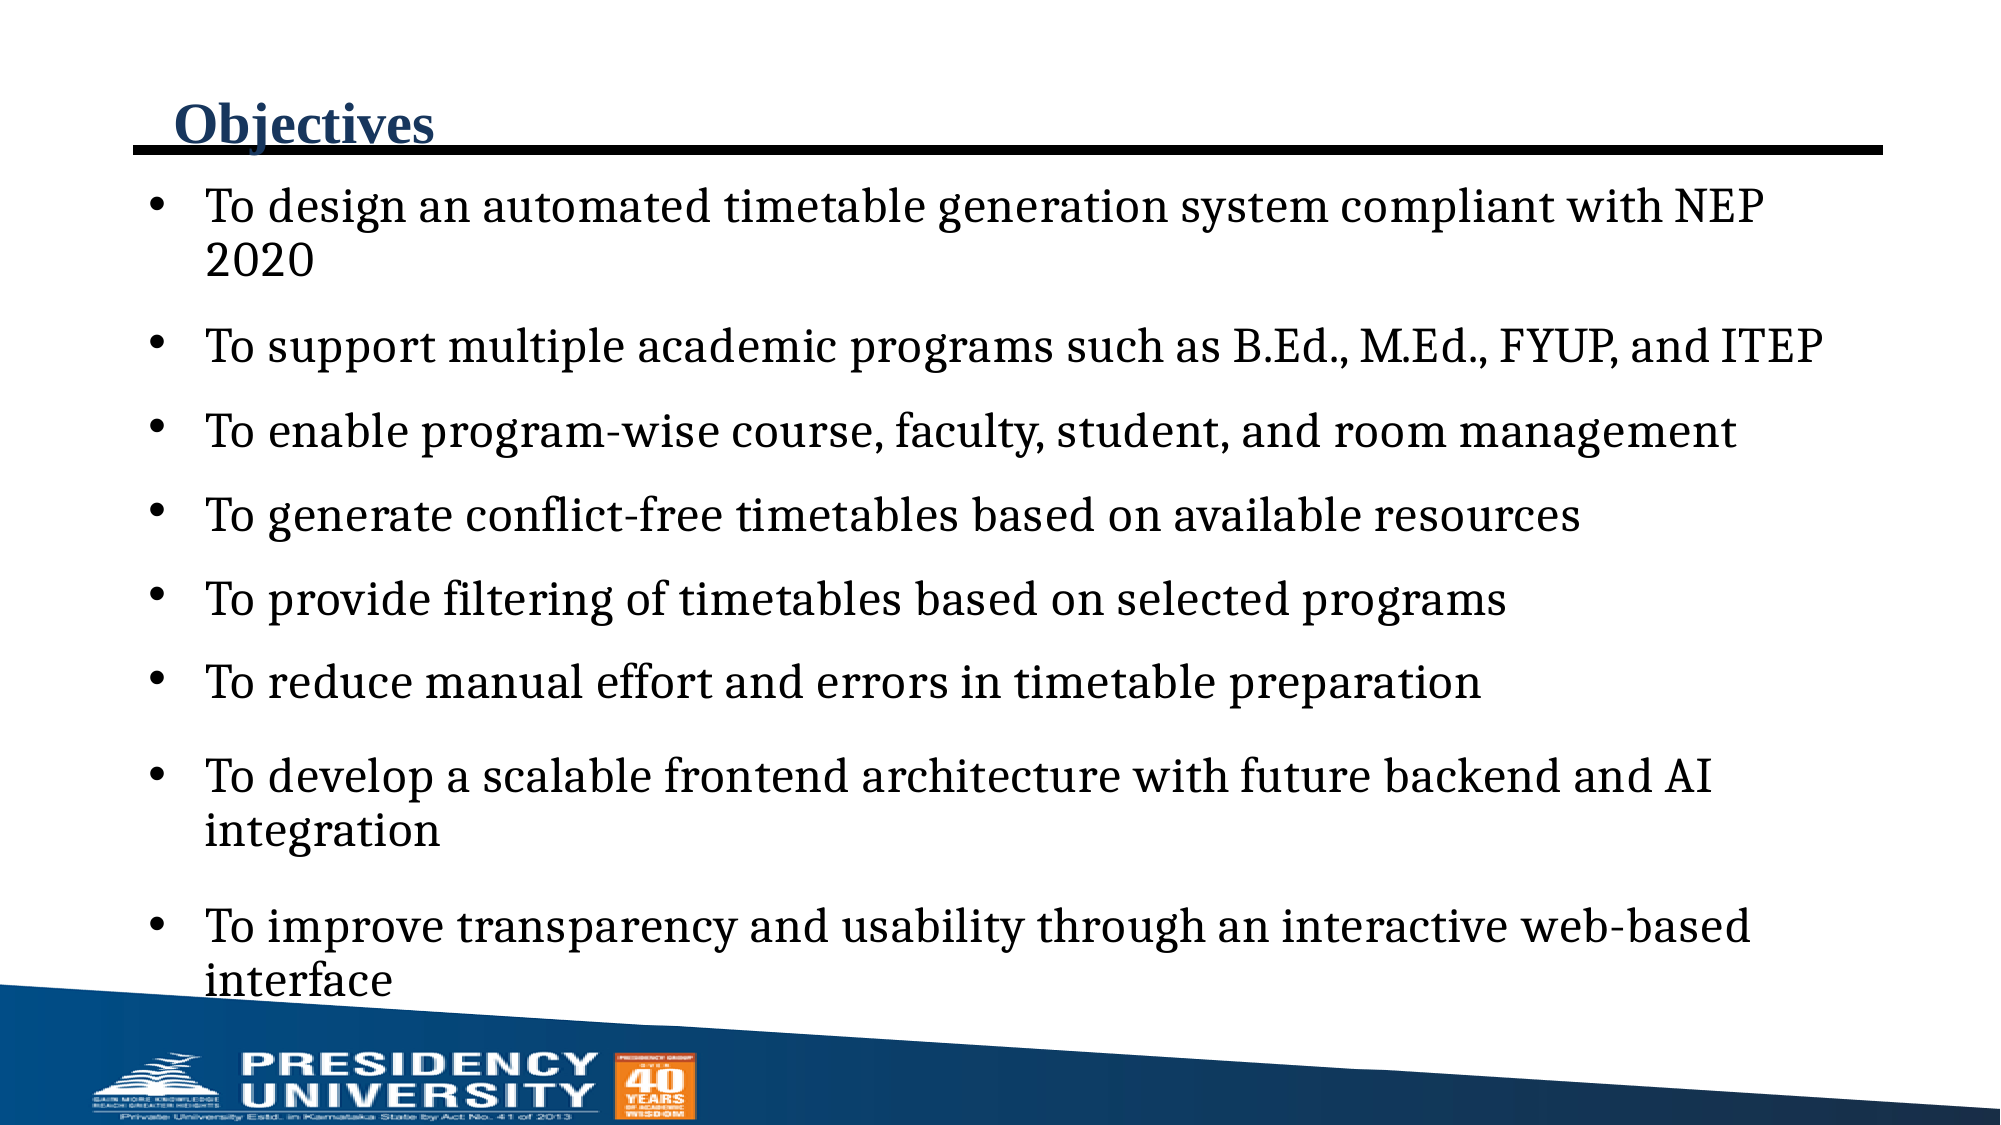

# Objectives
To design an automated timetable generation system compliant with NEP 2020

To support multiple academic programs such as B.Ed., M.Ed., FYUP, and ITEP

To enable program-wise course, faculty, student, and room management

To generate conflict-free timetables based on available resources

To provide filtering of timetables based on selected programs

To reduce manual effort and errors in timetable preparation

To develop a scalable frontend architecture with future backend and AI integration

To improve transparency and usability through an interactive web-based interface